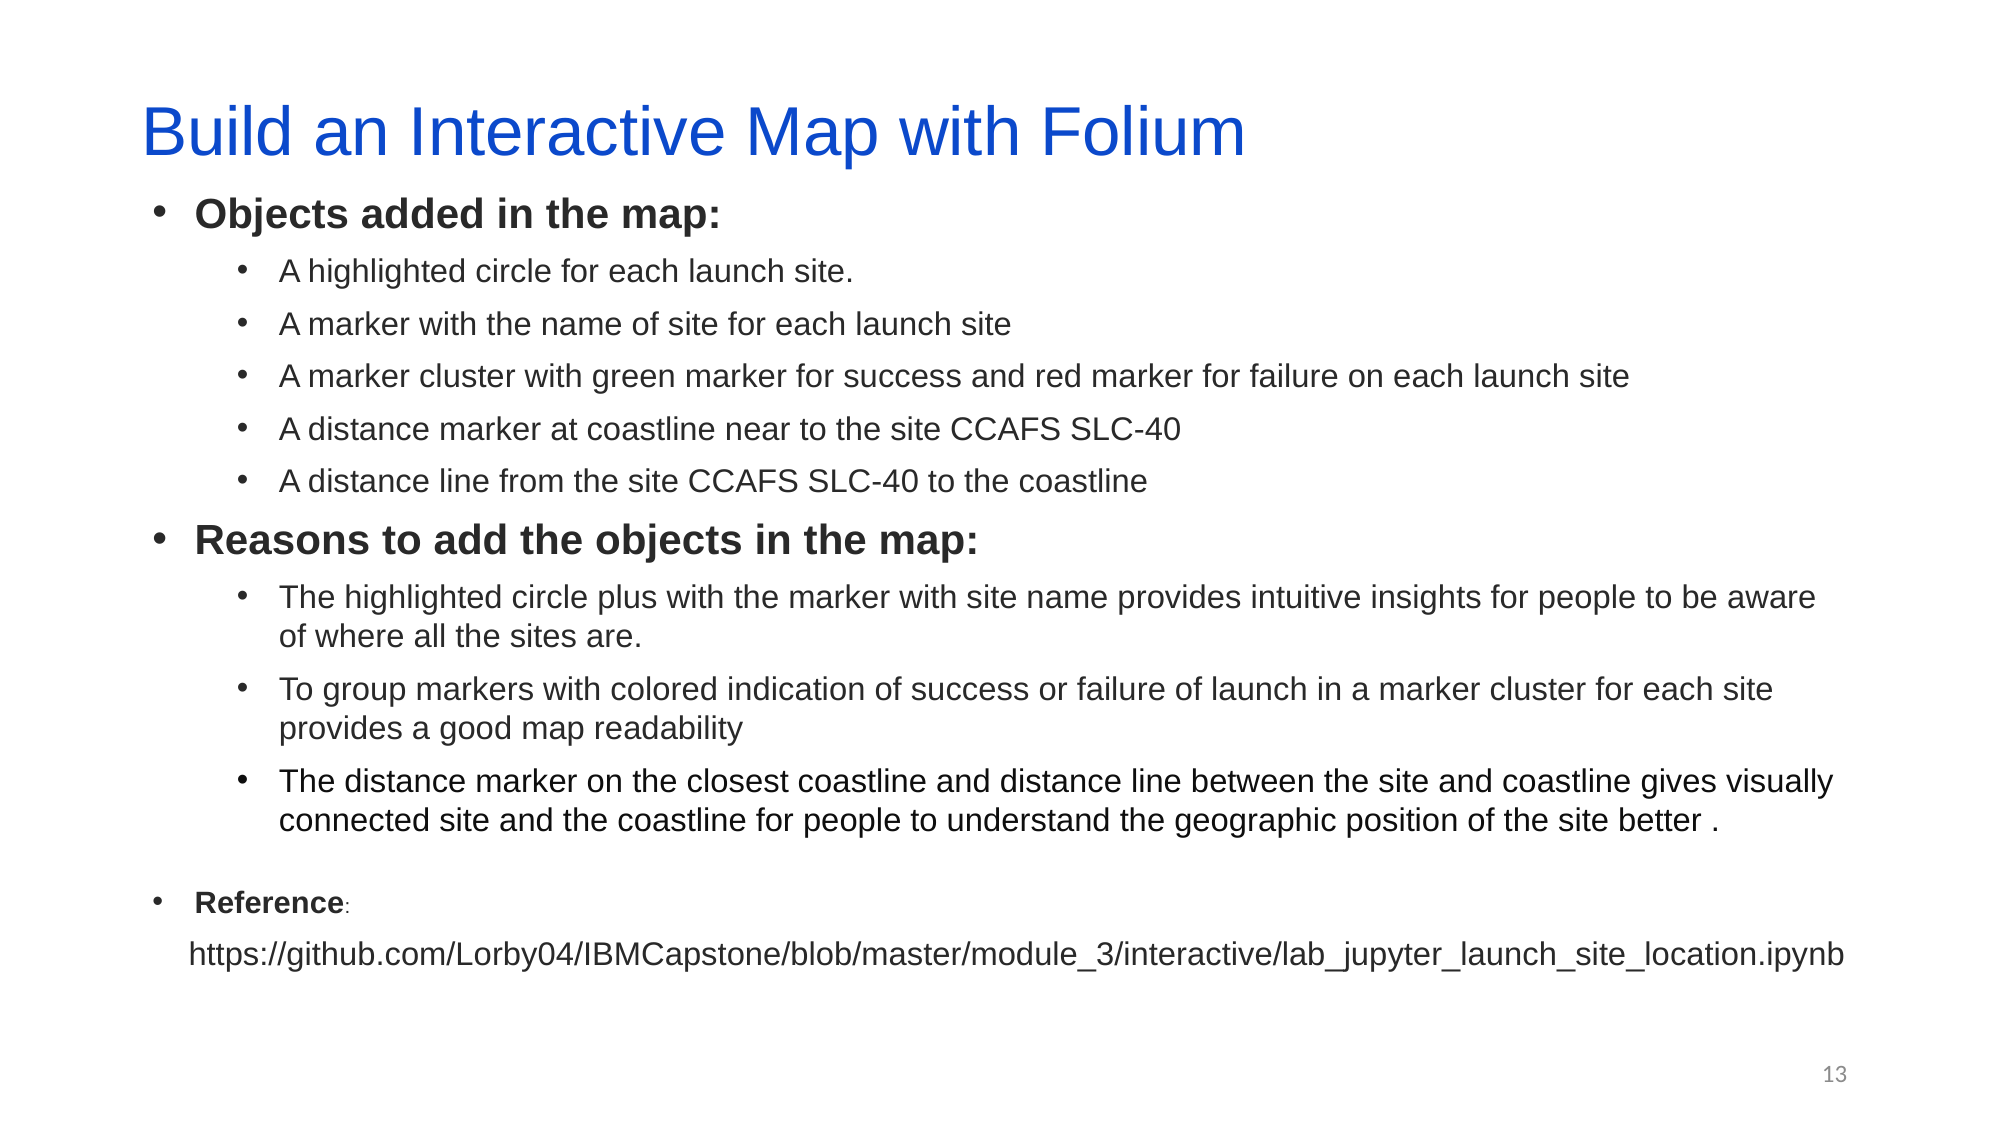

Build an Interactive Map with Folium
Objects added in the map:
A highlighted circle for each launch site.
A marker with the name of site for each launch site
A marker cluster with green marker for success and red marker for failure on each launch site
A distance marker at coastline near to the site CCAFS SLC-40
A distance line from the site CCAFS SLC-40 to the coastline
Reasons to add the objects in the map:
The highlighted circle plus with the marker with site name provides intuitive insights for people to be aware of where all the sites are.
To group markers with colored indication of success or failure of launch in a marker cluster for each site provides a good map readability
The distance marker on the closest coastline and distance line between the site and coastline gives visually connected site and the coastline for people to understand the geographic position of the site better .

Reference:
    https://github.com/Lorby04/IBMCapstone/blob/master/module_3/interactive/lab_jupyter_launch_site_location.ipynb

13